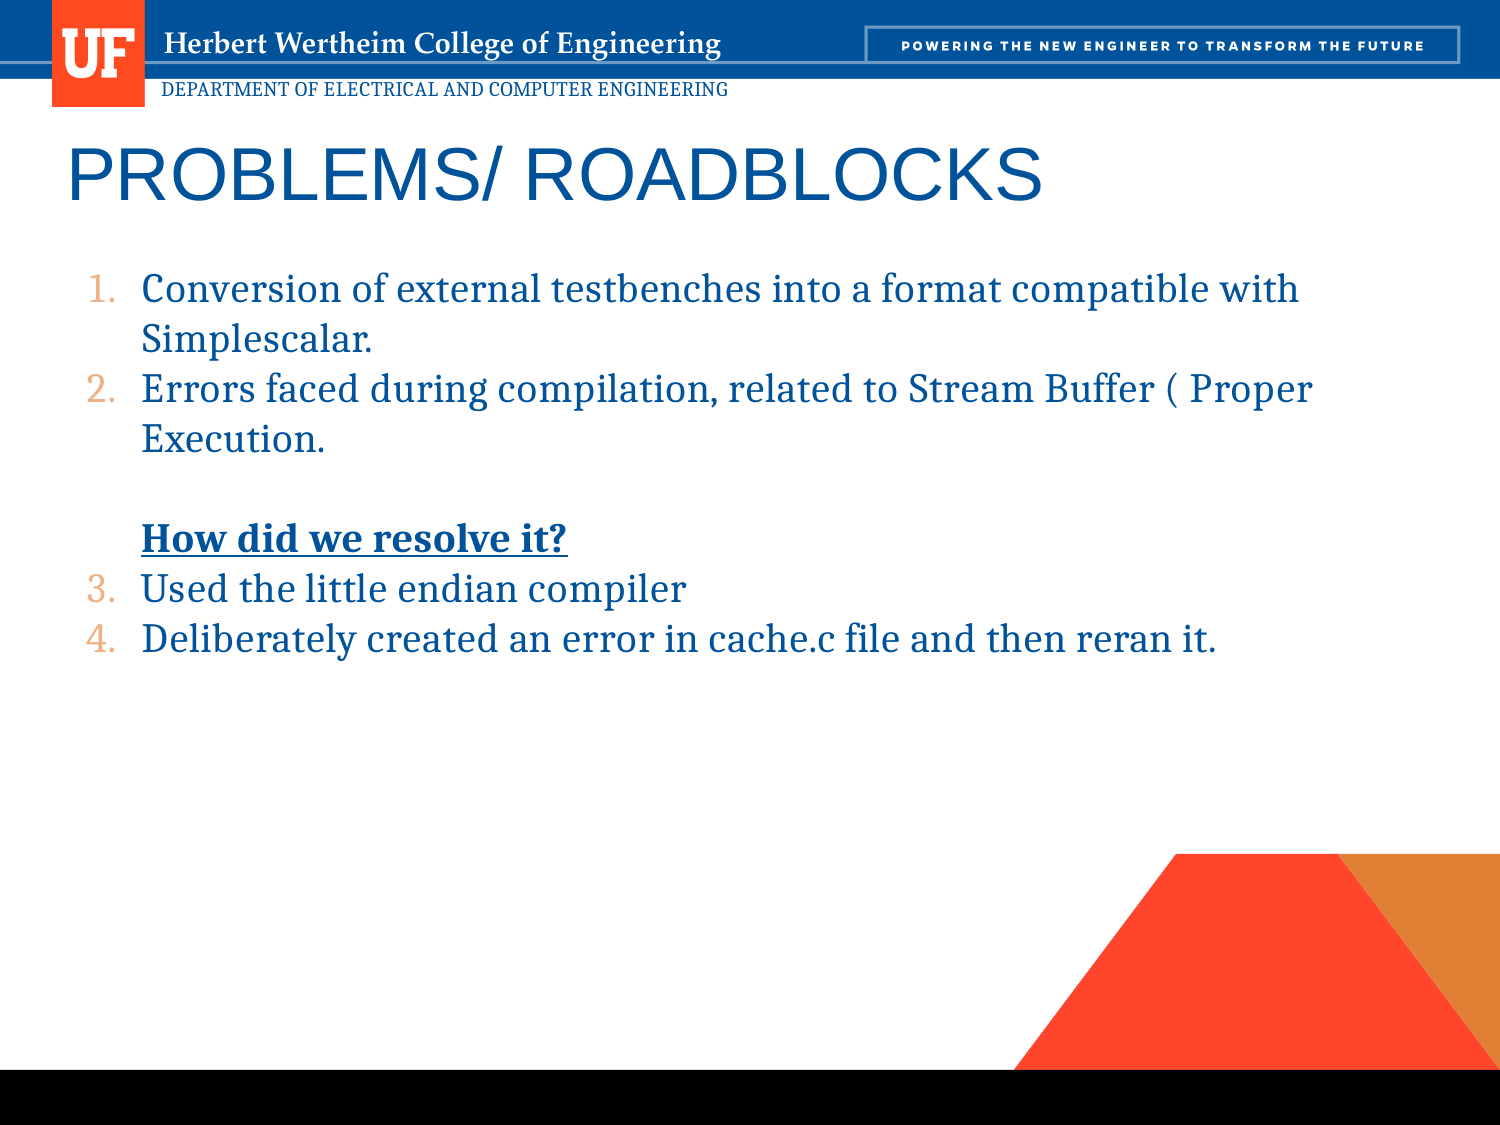

# PROBLEMS/ ROADBLOCKS
Conversion of external testbenches into a format compatible with Simplescalar.
Errors faced during compilation, related to Stream Buffer ( Proper Execution.
How did we resolve it?
Used the little endian compiler
Deliberately created an error in cache.c file and then reran it.